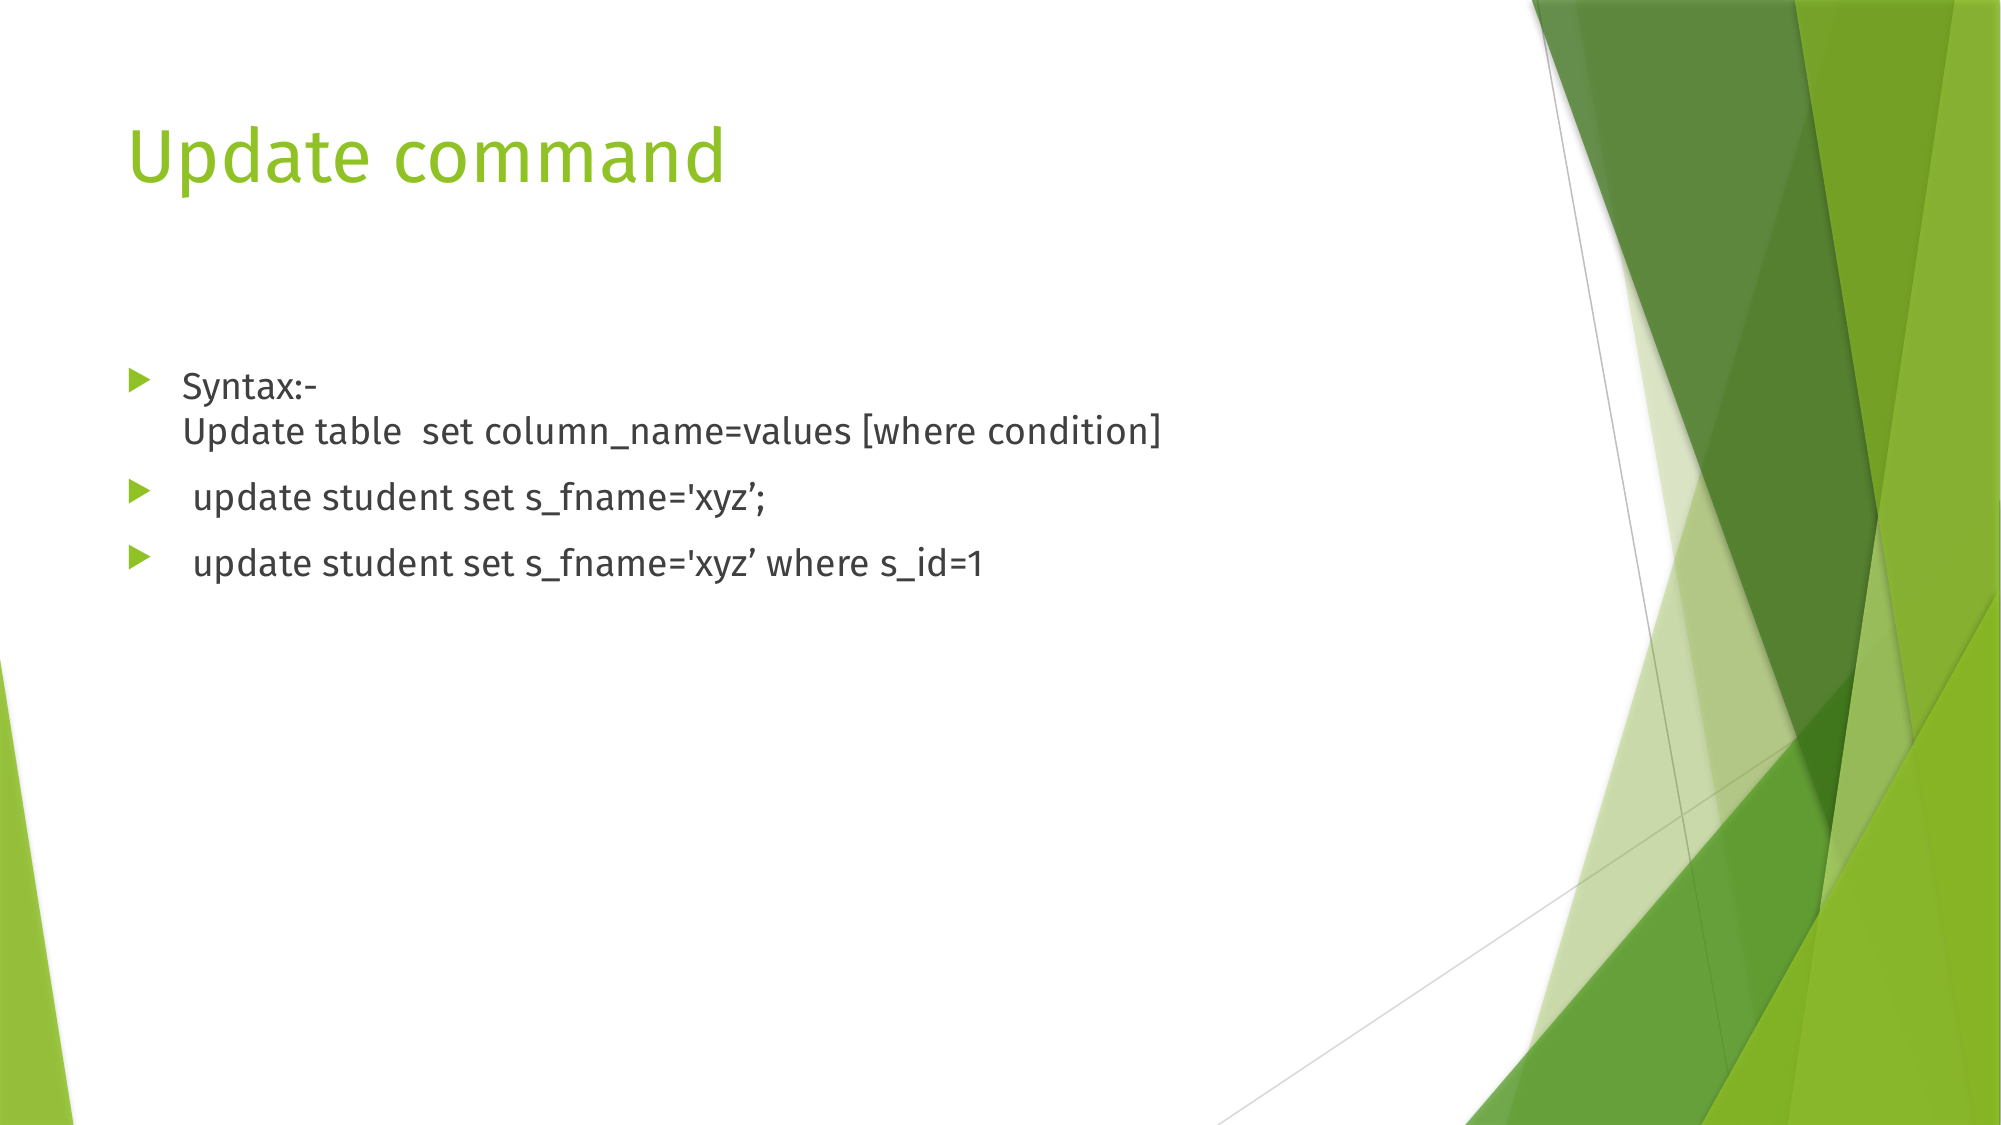

# Update command
Syntax:-
Update table  set column_name=values [where condition]
 update student set s_fname='xyz’;
 update student set s_fname='xyz’ where s_id=1